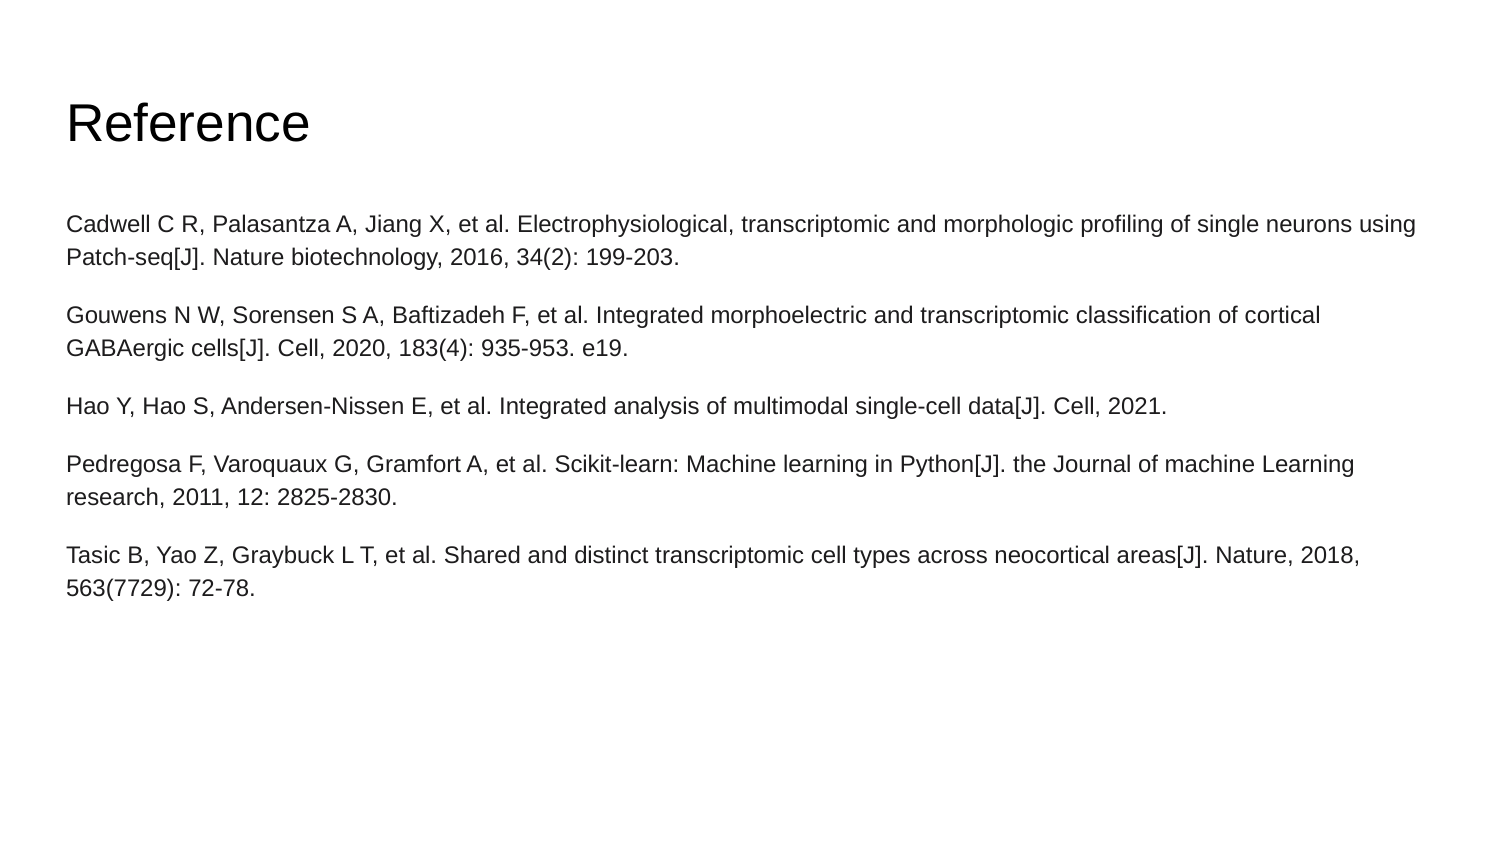

# Reference
Cadwell C R, Palasantza A, Jiang X, et al. Electrophysiological, transcriptomic and morphologic profiling of single neurons using Patch-seq[J]. Nature biotechnology, 2016, 34(2): 199-203.
Gouwens N W, Sorensen S A, Baftizadeh F, et al. Integrated morphoelectric and transcriptomic classification of cortical GABAergic cells[J]. Cell, 2020, 183(4): 935-953. e19.
Hao Y, Hao S, Andersen-Nissen E, et al. Integrated analysis of multimodal single-cell data[J]. Cell, 2021.
Pedregosa F, Varoquaux G, Gramfort A, et al. Scikit-learn: Machine learning in Python[J]. the Journal of machine Learning research, 2011, 12: 2825-2830.
Tasic B, Yao Z, Graybuck L T, et al. Shared and distinct transcriptomic cell types across neocortical areas[J]. Nature, 2018, 563(7729): 72-78.